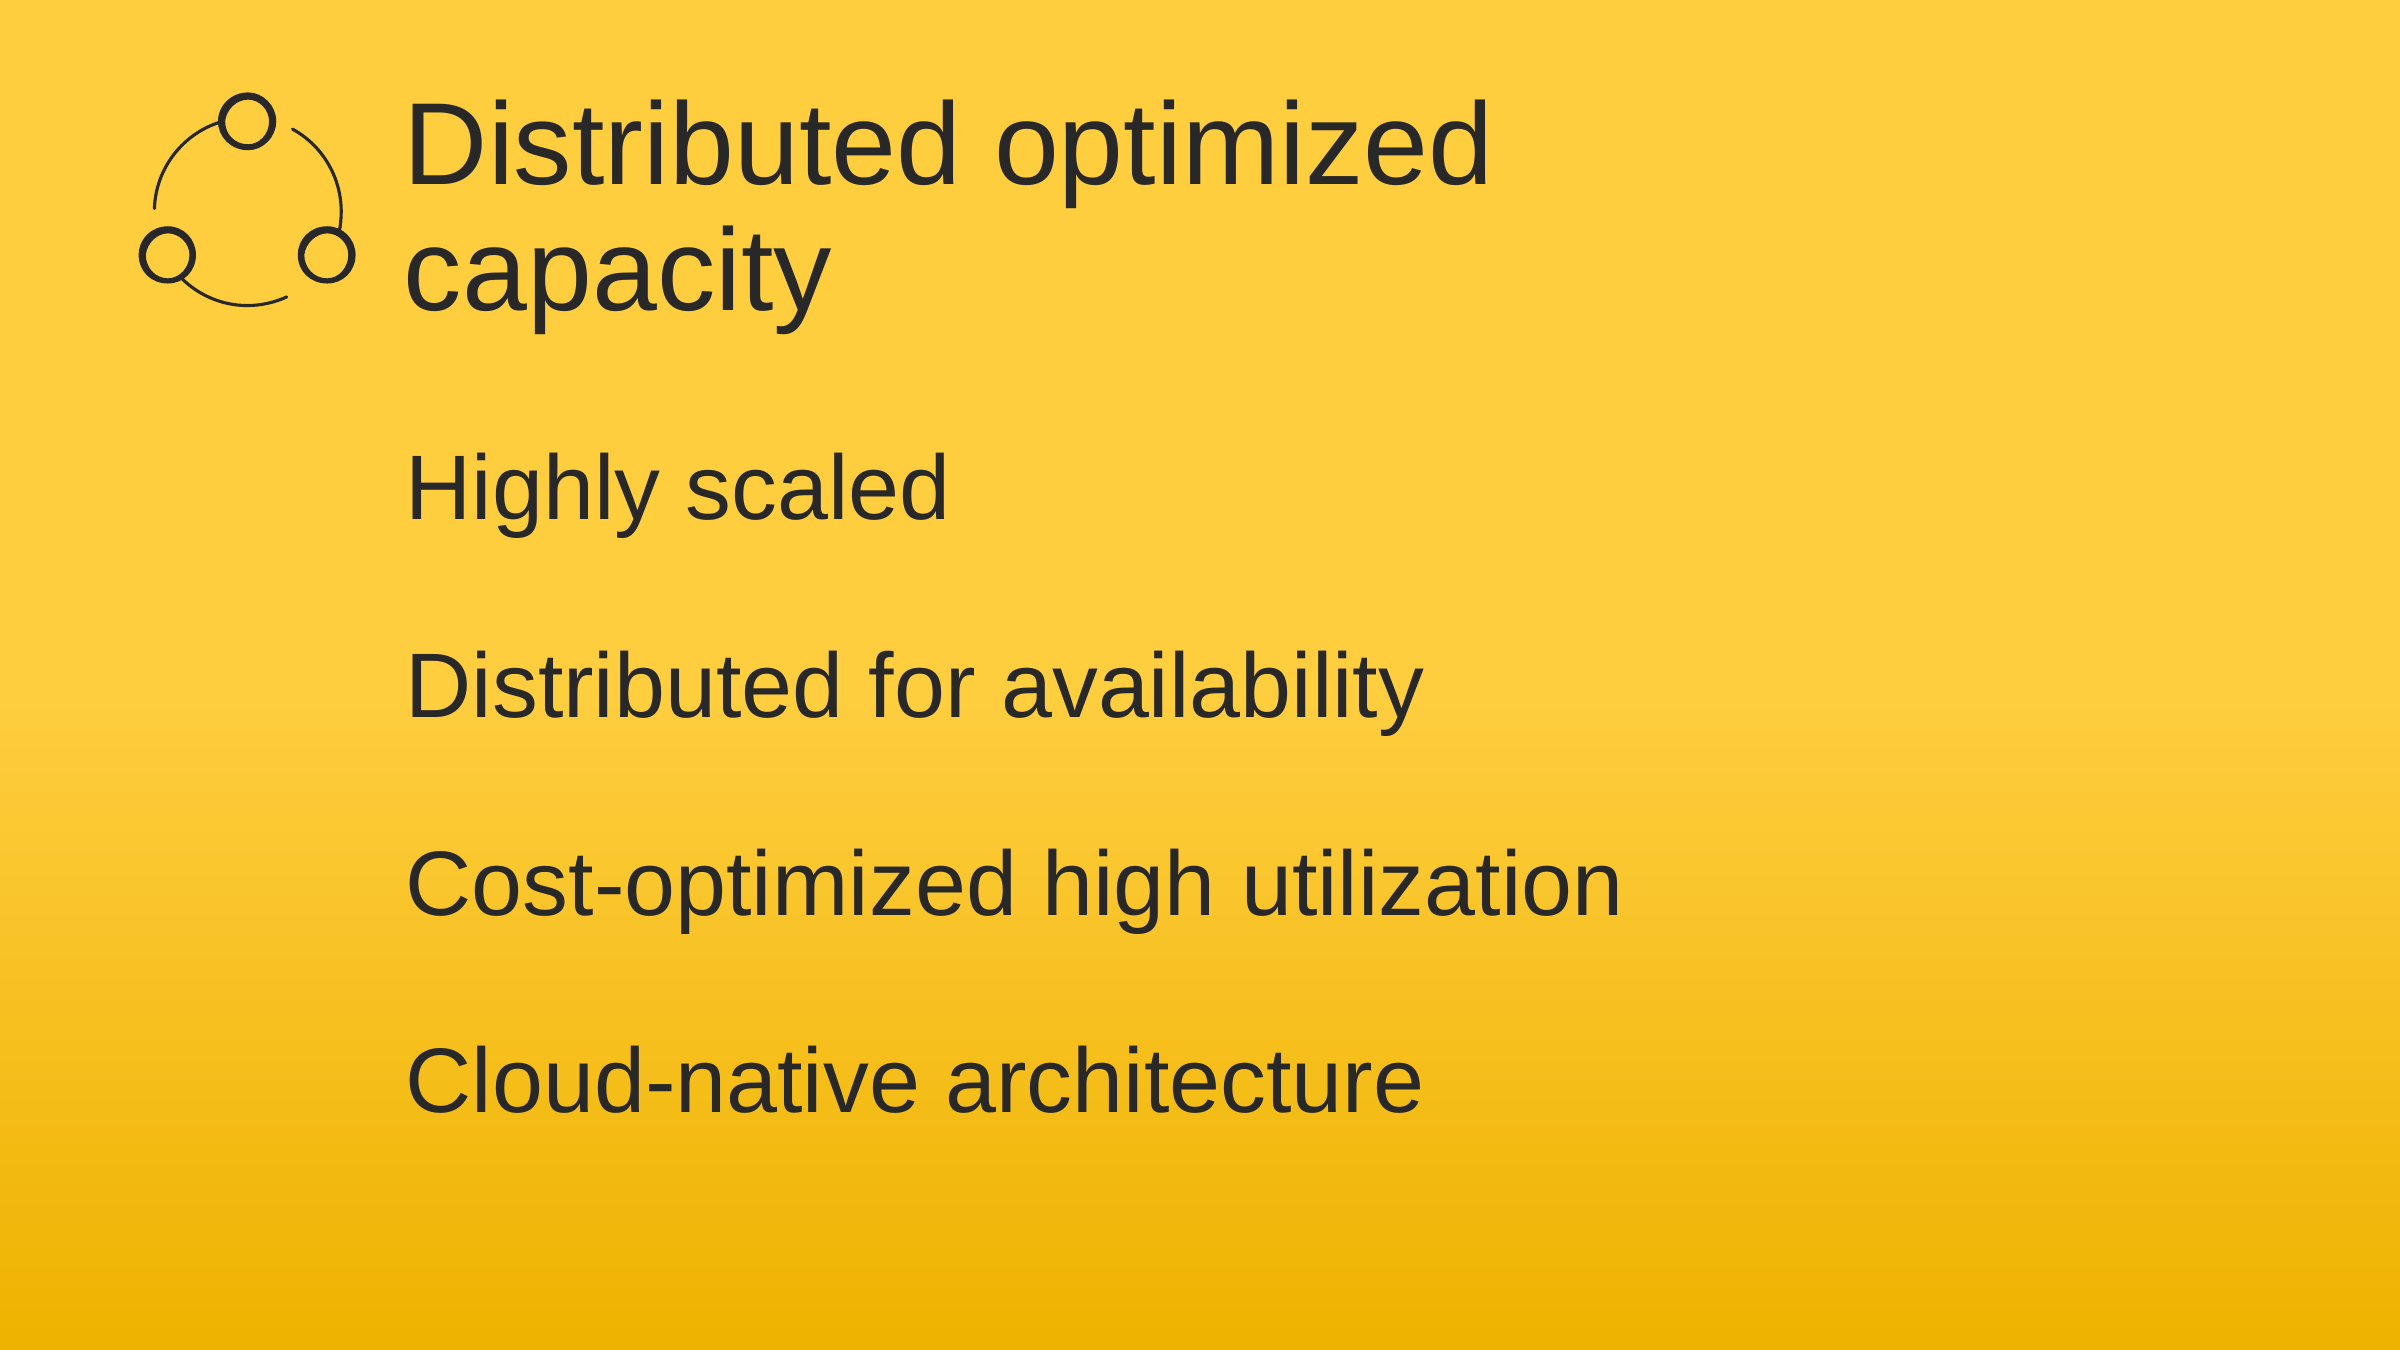

Pathway for innovation
Speed
Scale
Strategic
Distributed optimized capacity

Highly scaled

Distributed for availability

Cost-optimized high utilization

Cloud-native architecture

Time to value